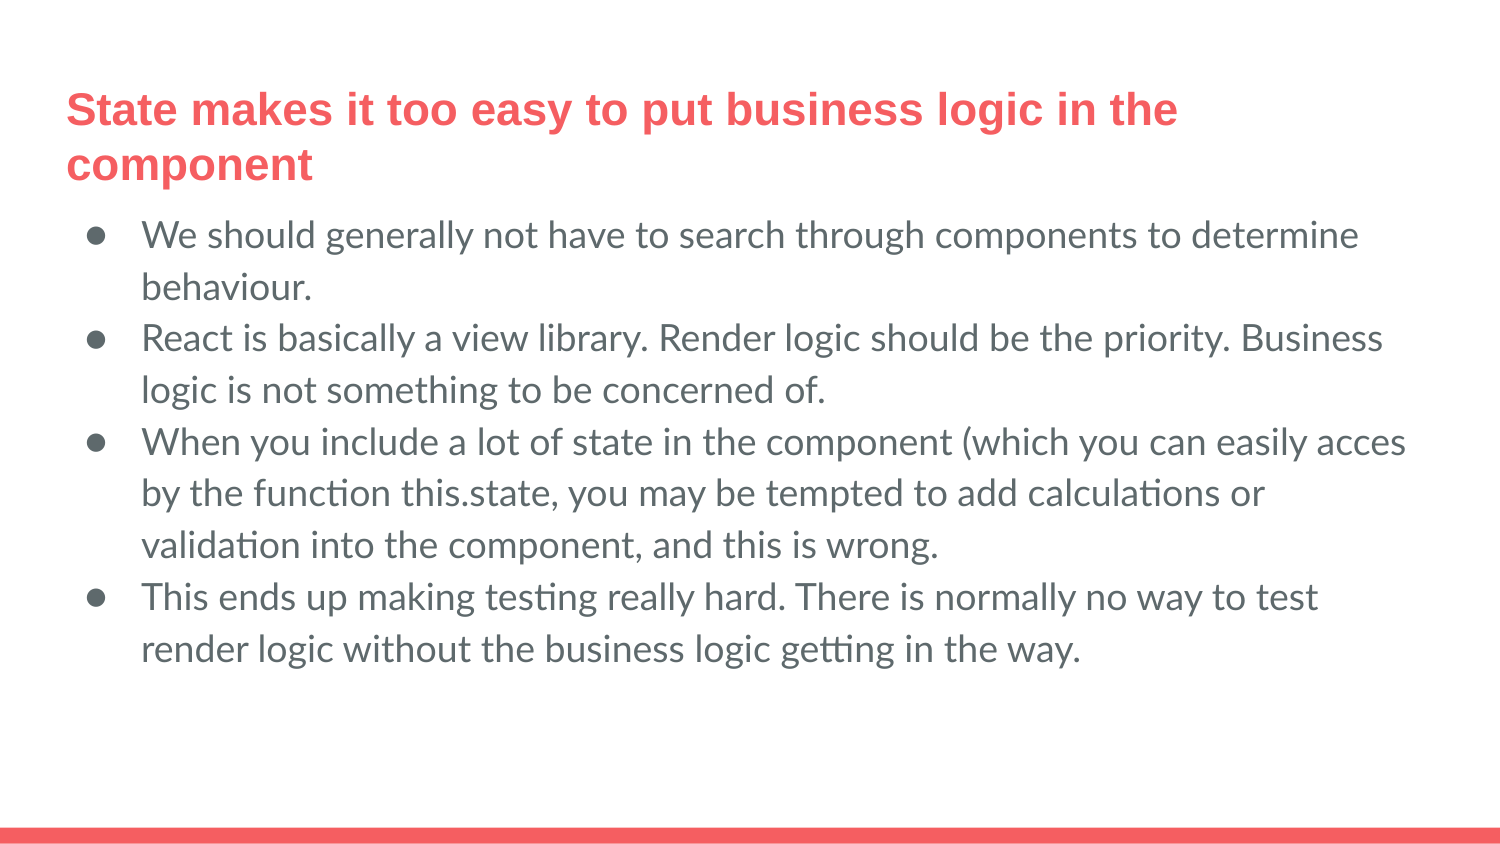

# State makes it too easy to put business logic in the component

We should generally not have to search through components to determine behaviour.
React is basically a view library. Render logic should be the priority. Business logic is not something to be concerned of.
When you include a lot of state in the component (which you can easily acces by the function this.state, you may be tempted to add calculations or validation into the component, and this is wrong.
This ends up making testing really hard. There is normally no way to test render logic without the business logic getting in the way.